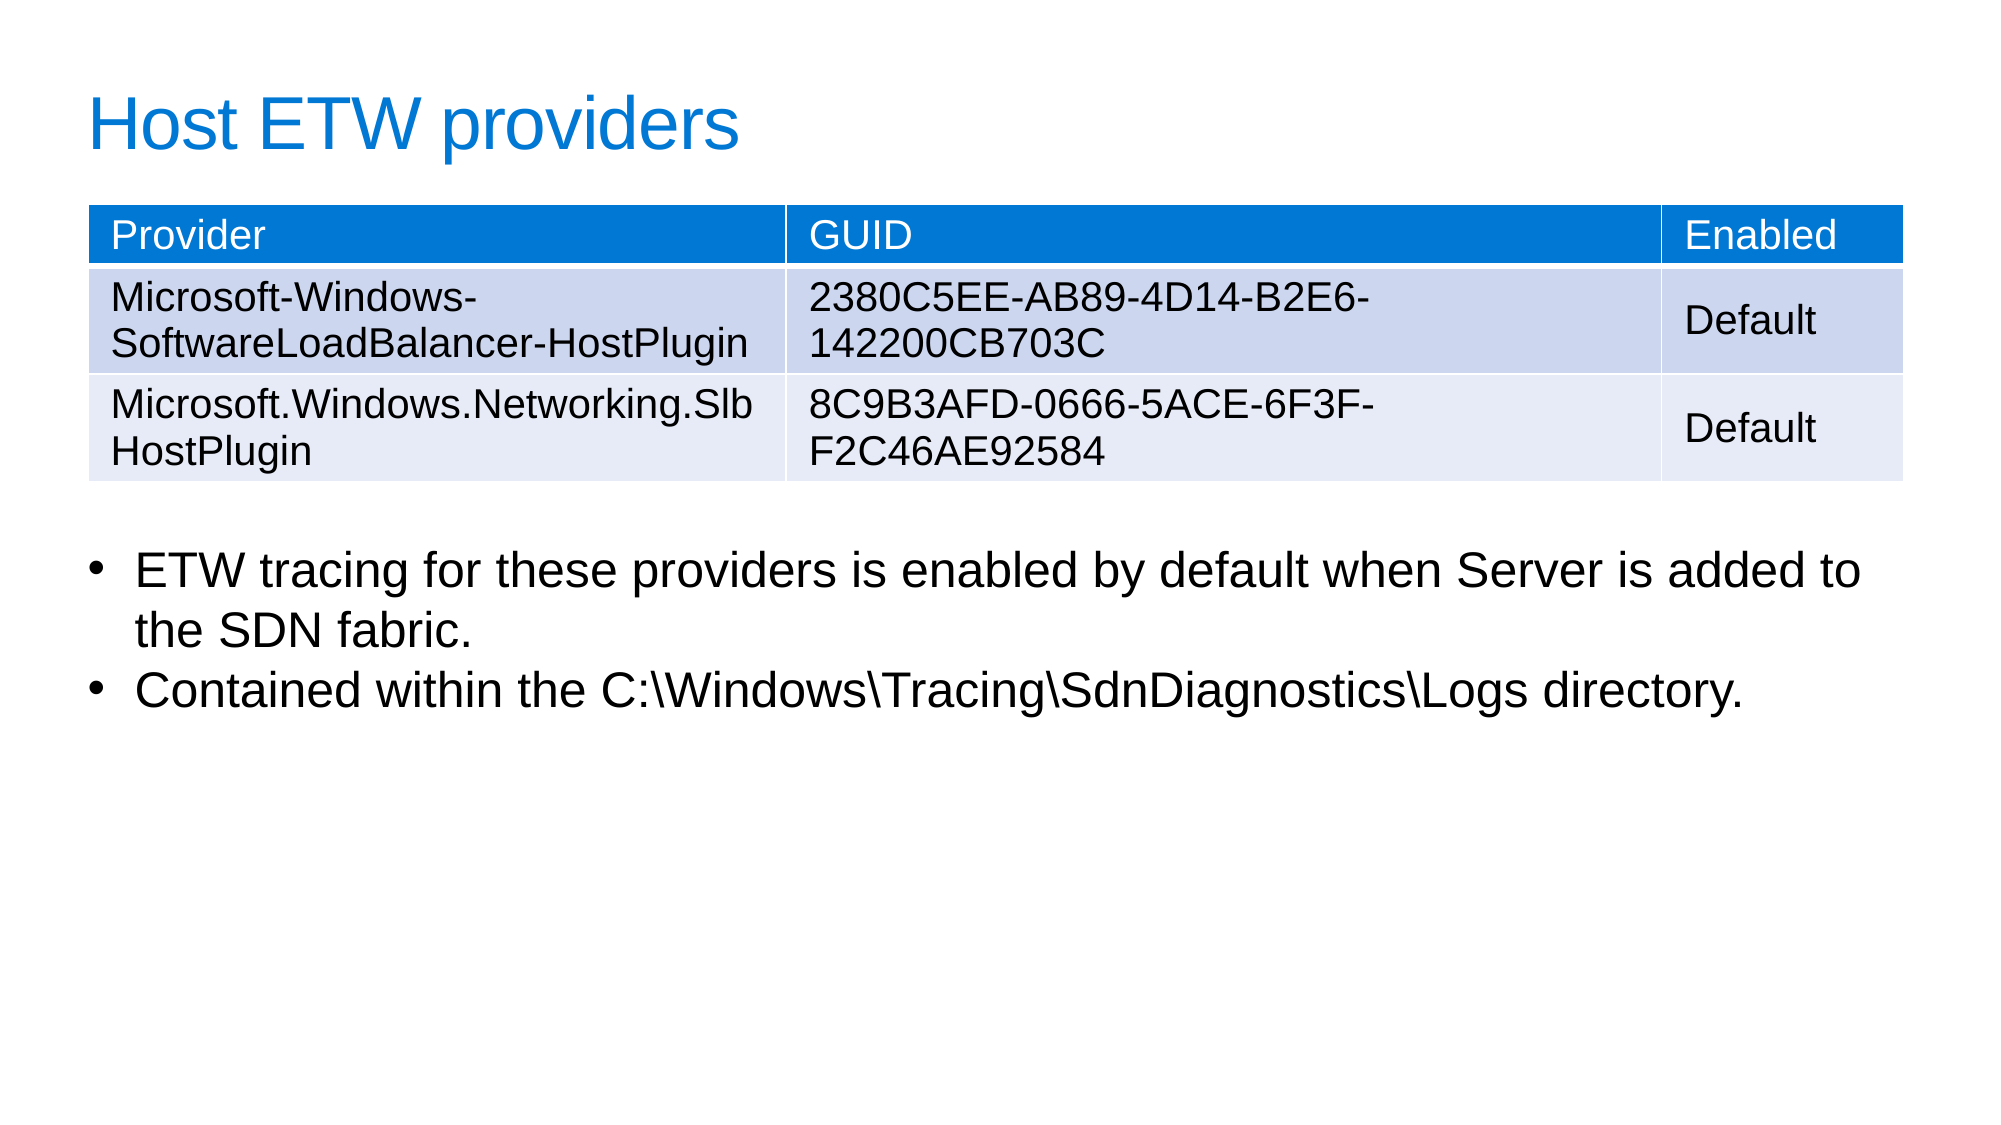

Host ETW providers
| Provider | GUID | Enabled |
| --- | --- | --- |
| Microsoft-Windows-SoftwareLoadBalancer-HostPlugin | 2380C5EE-AB89-4D14-B2E6-142200CB703C | Default |
| Microsoft.Windows.Networking.SlbHostPlugin | 8C9B3AFD-0666-5ACE-6F3F-F2C46AE92584 | Default |
ETW tracing for these providers is enabled by default when Server is added to the SDN fabric.
Contained within the C:\Windows\Tracing\SdnDiagnostics\Logs directory.